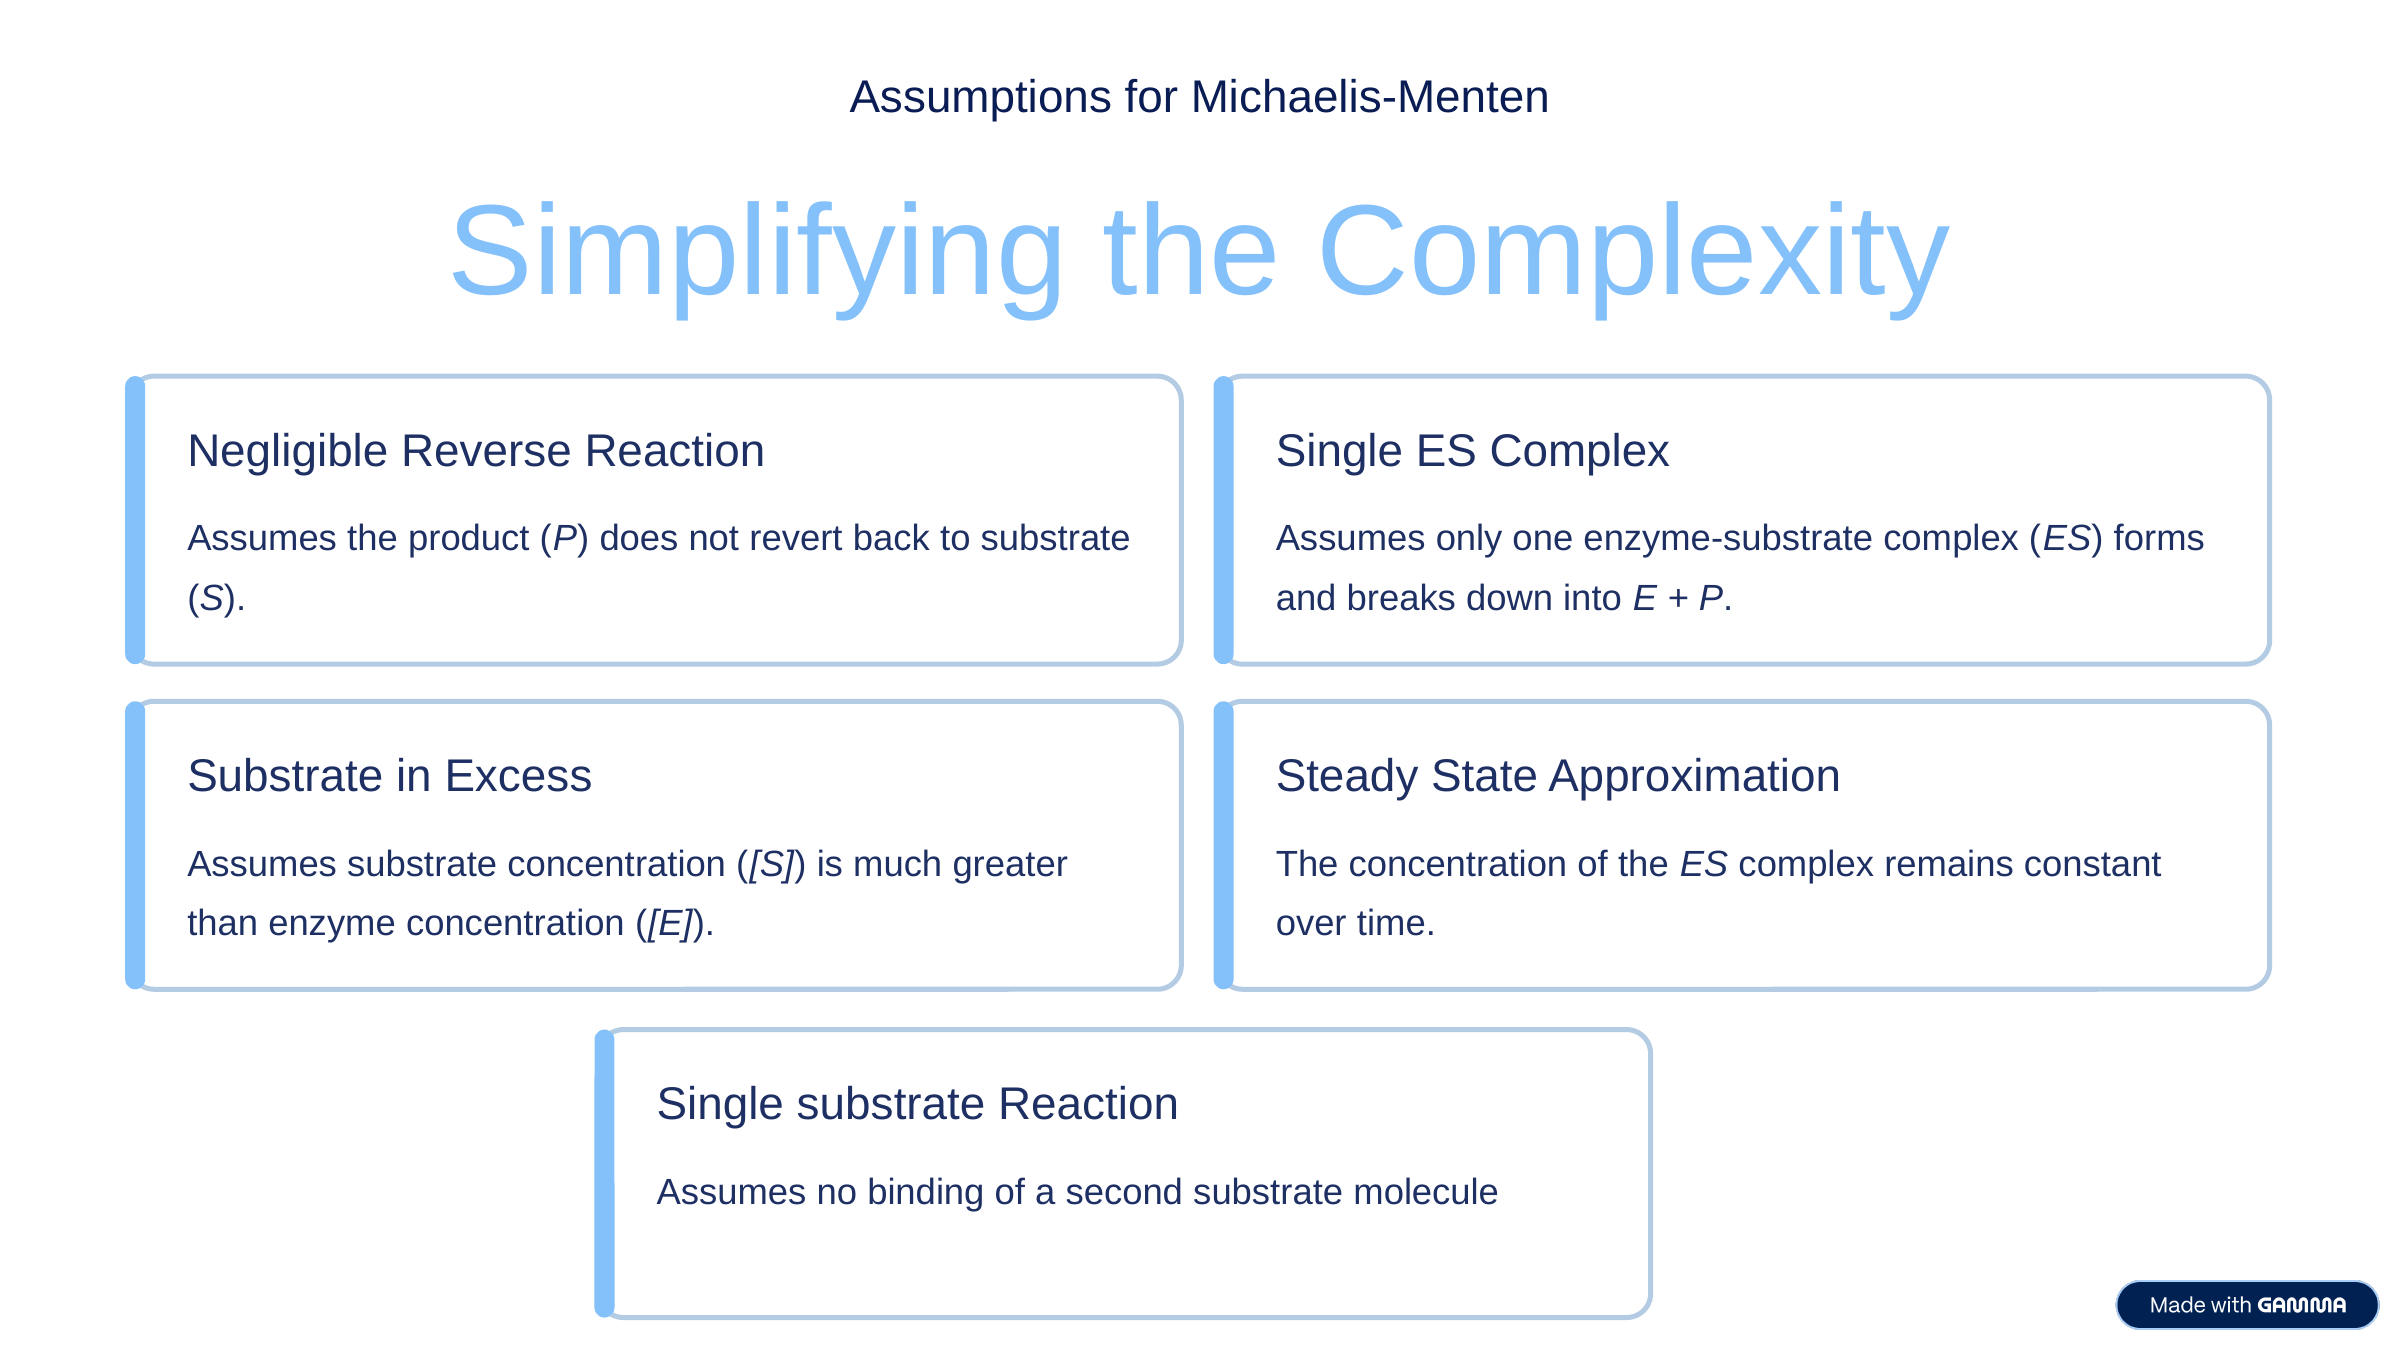

Assumptions for Michaelis-Menten
Simplifying the Complexity

Negligible Reverse Reaction
Single ES Complex
Assumes the product (P) does not revert back to substrate (S).
Assumes only one enzyme-substrate complex (ES) forms and breaks down into E + P.

Substrate in Excess
Steady State Approximation
Assumes substrate concentration ([S]) is much greater than enzyme concentration ([E]).
The concentration of the ES complex remains constant over time.

Single substrate Reaction
Assumes no binding of a second substrate molecule